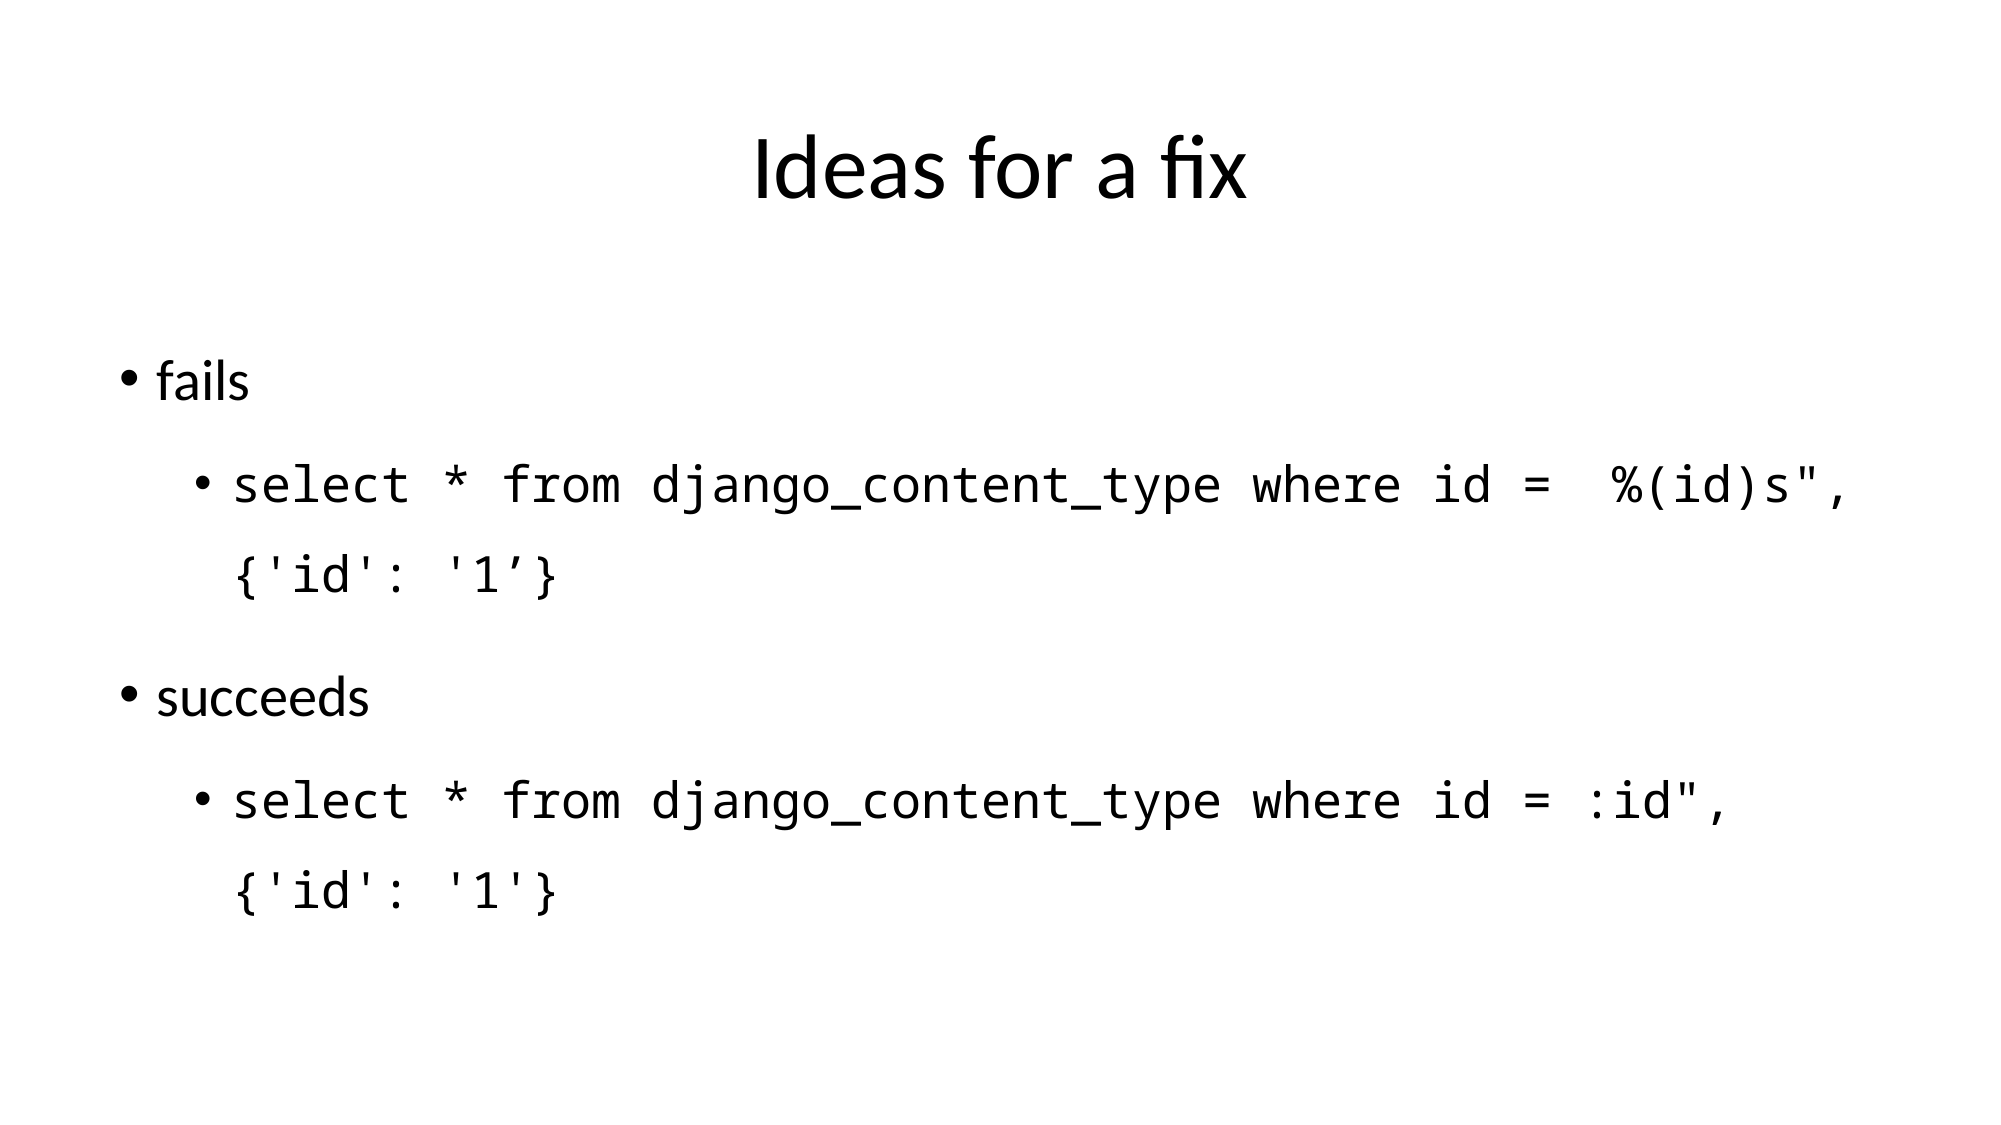

# Ideas for a fix
fails
select * from django_content_type where id =  %(id)s", {'id': '1’}
succeeds
select * from django_content_type where id = :id", {'id': '1'}